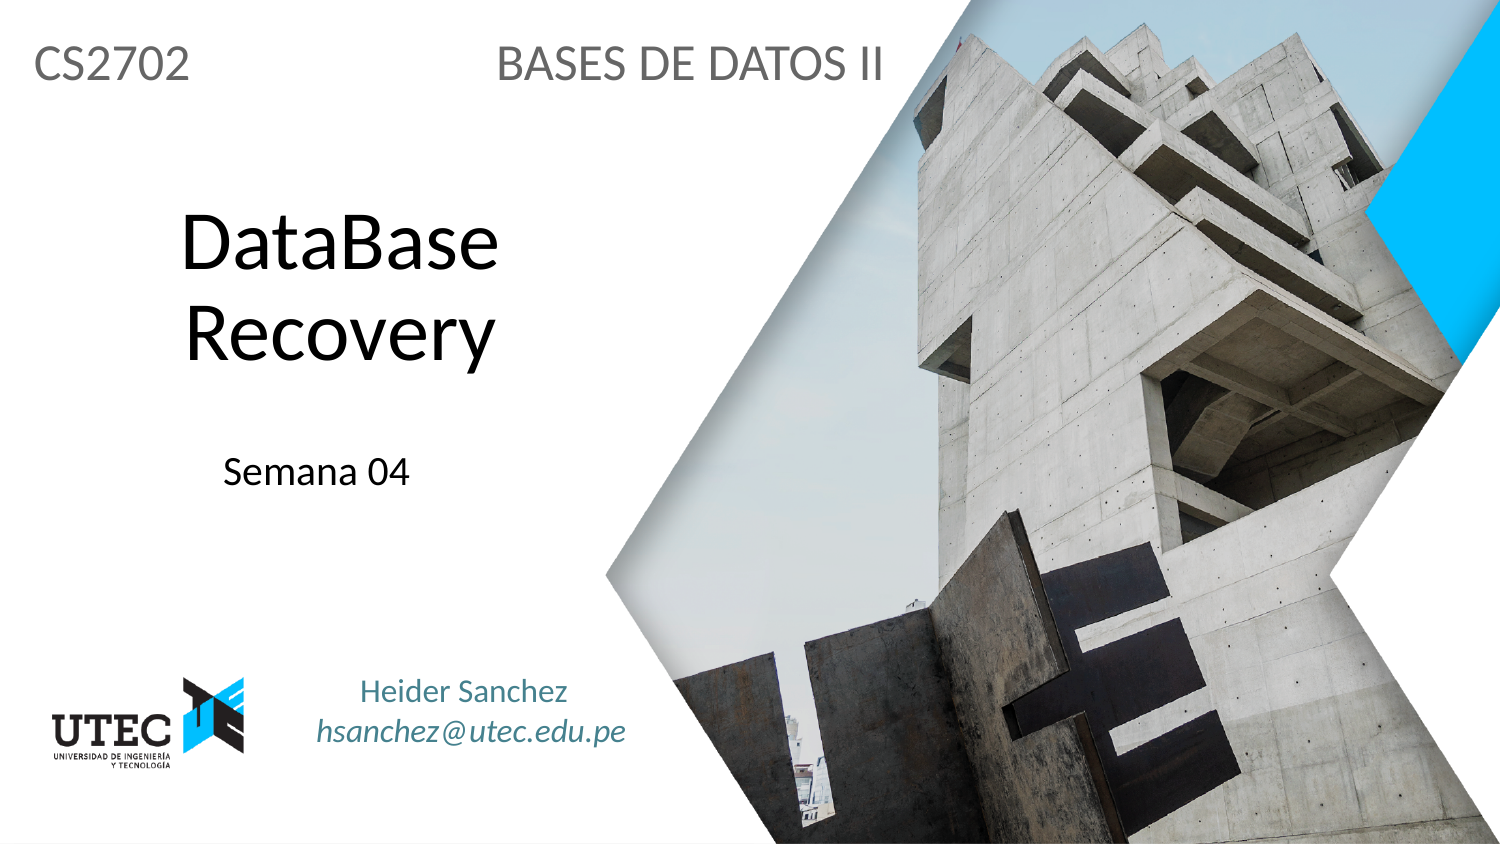

CS2702                          Bases de Datos II
# DataBase Recovery

Semana 04
Heider Sanchez
 hsanchez@utec.edu.pe